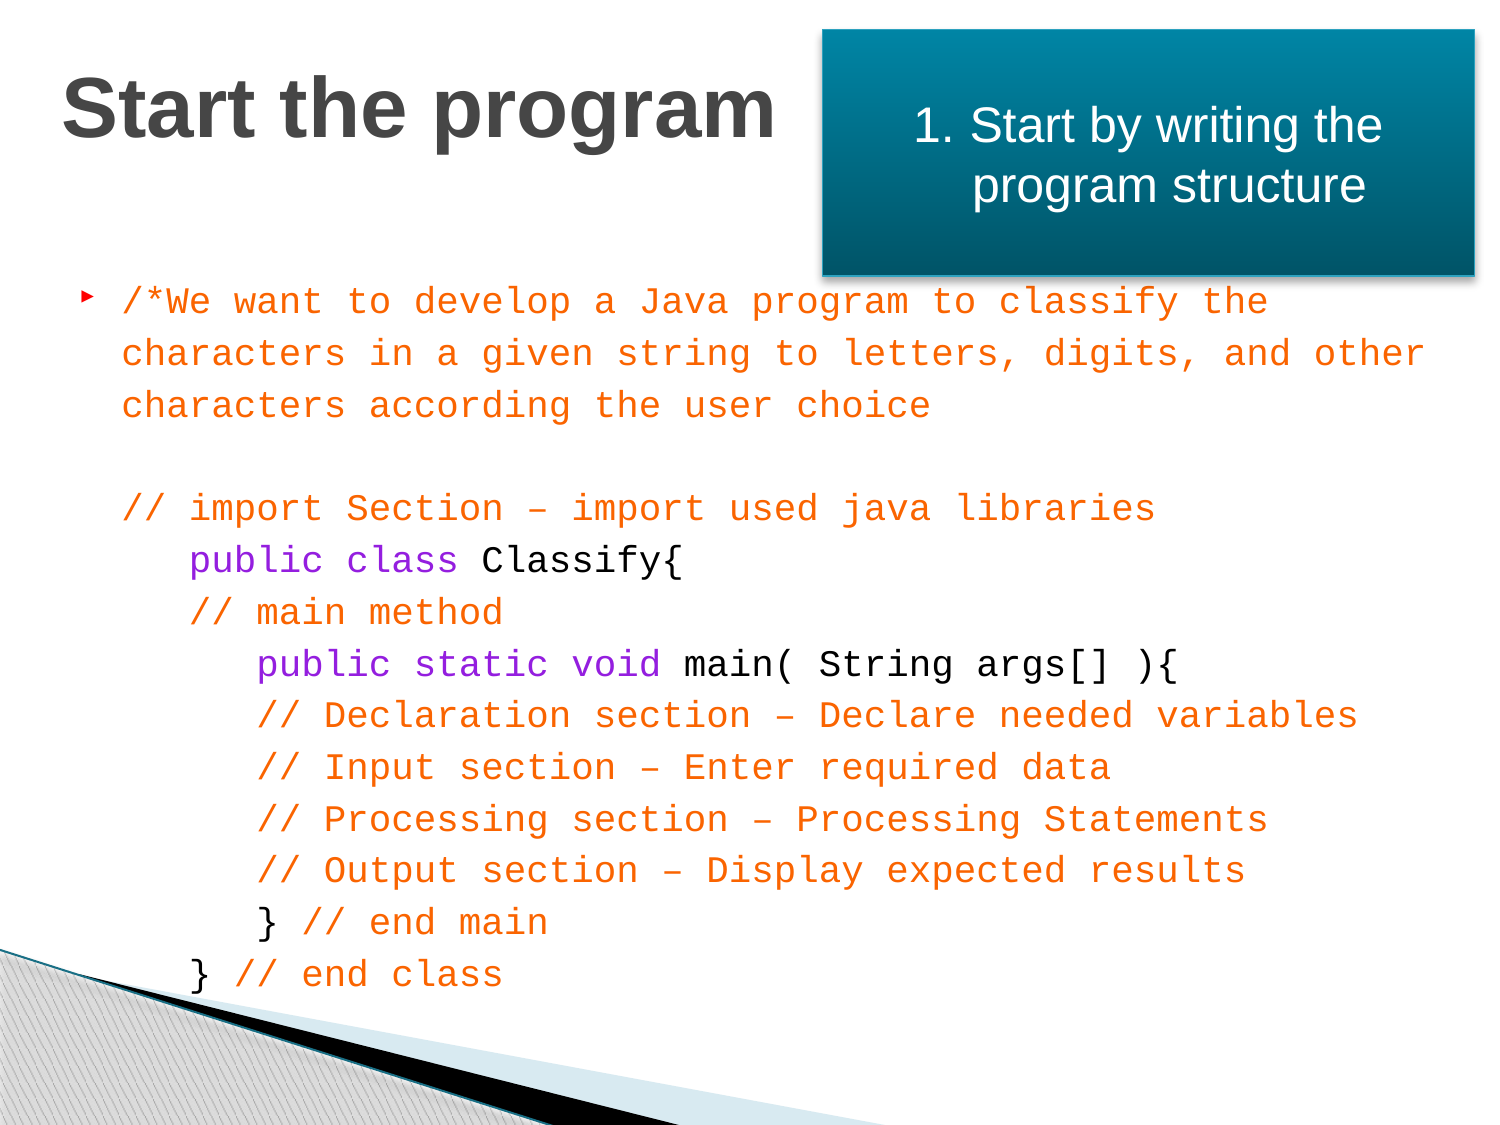

# Start the program
Start by writing the program structure
/*We want to develop a Java program to classify the characters in a given string to letters, digits, and other characters according the user choice
// import Section – import used java libraries
   public class Classify{
   // main method
      public static void main( String args[] ){
      // Declaration section – Declare needed variables
      // Input section – Enter required data
      // Processing section – Processing Statements
      // Output section – Display expected results
      } // end main
   } // end class